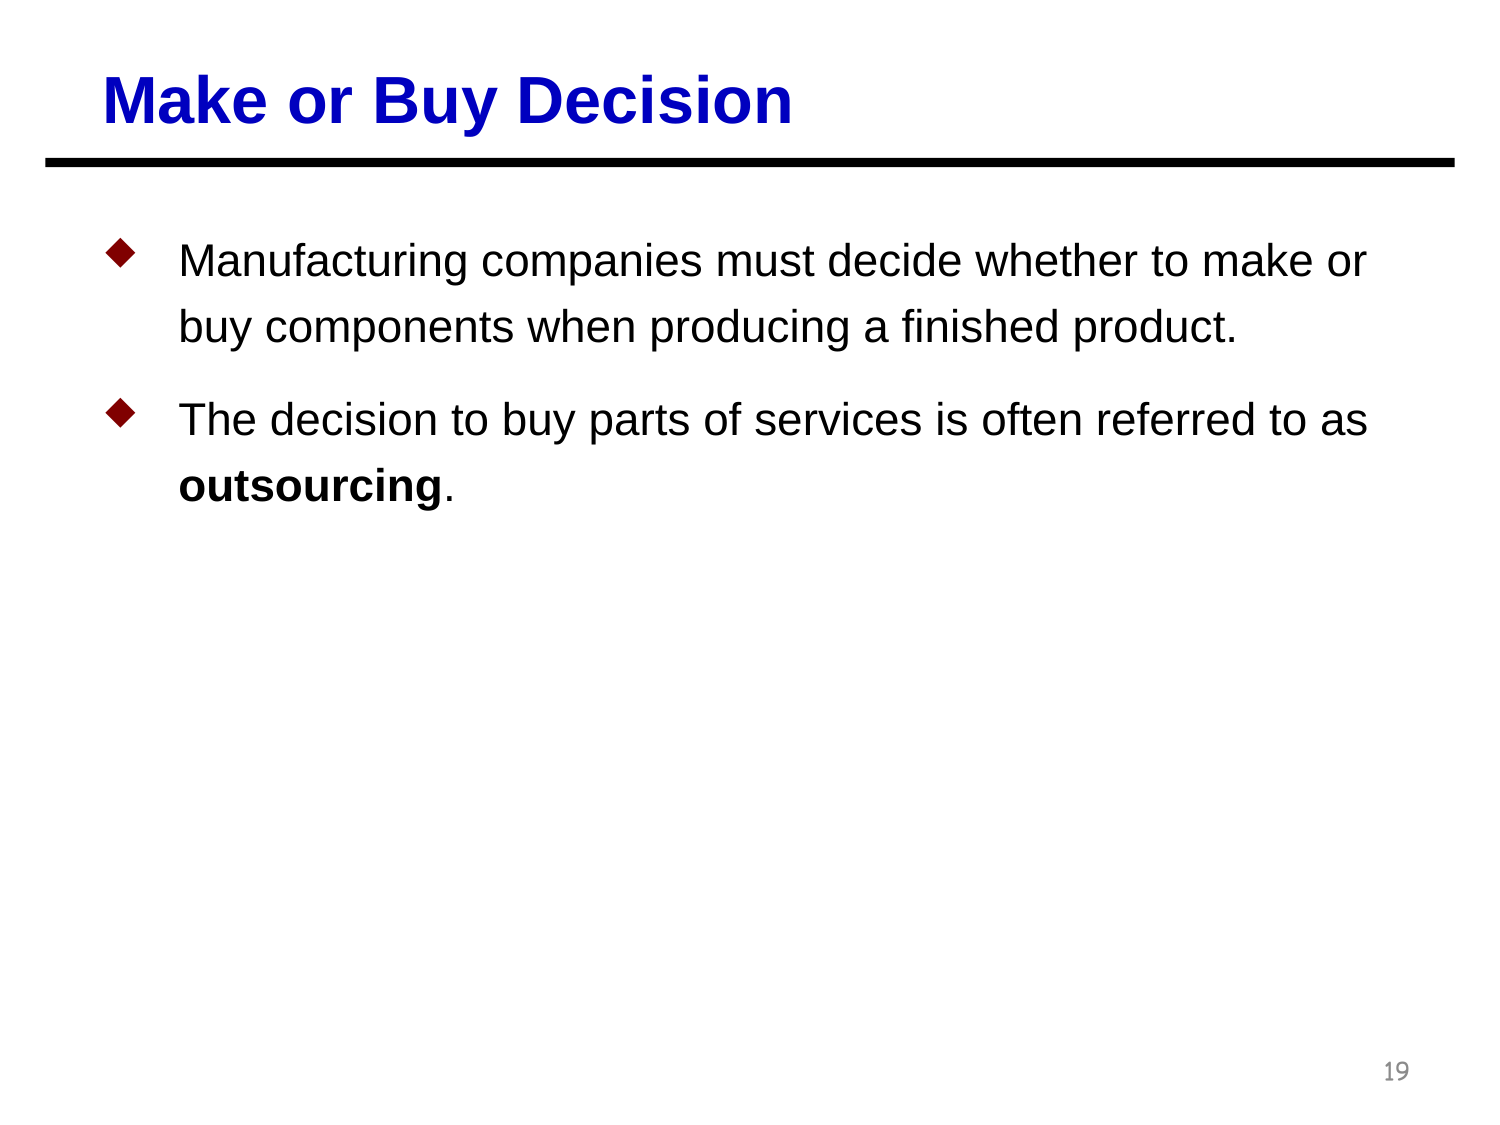

Make or Buy Decision

Manufacturing companies must decide whether to make or buy components when producing a finished product.
The decision to buy parts of services is often referred to as outsourcing.
19